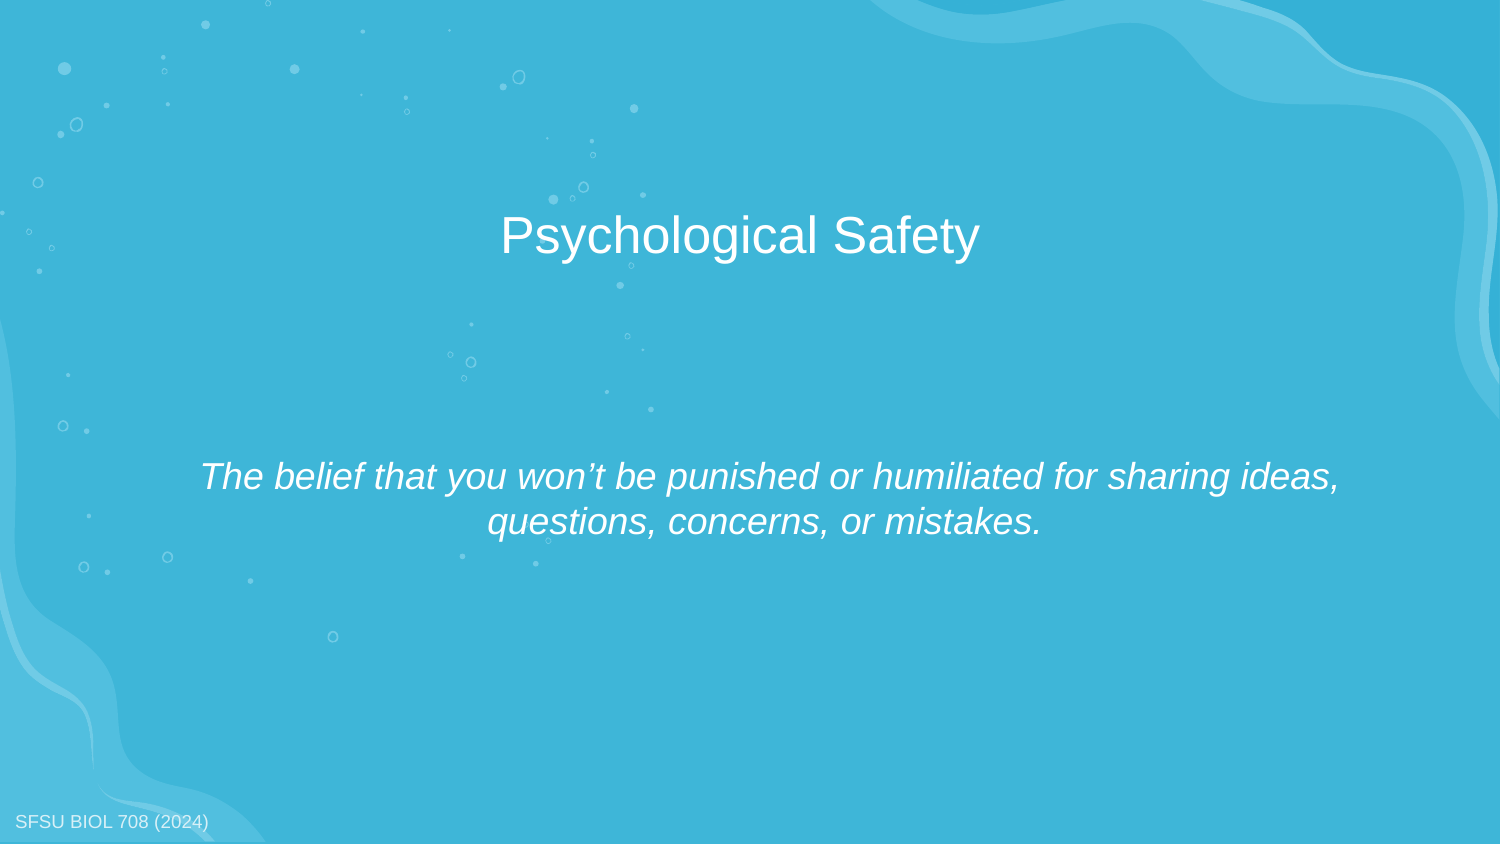

# Psychological Safety
The belief that you won’t be punished or humiliated for sharing ideas, questions, concerns, or mistakes.
SFSU BIOL 708 (2024)